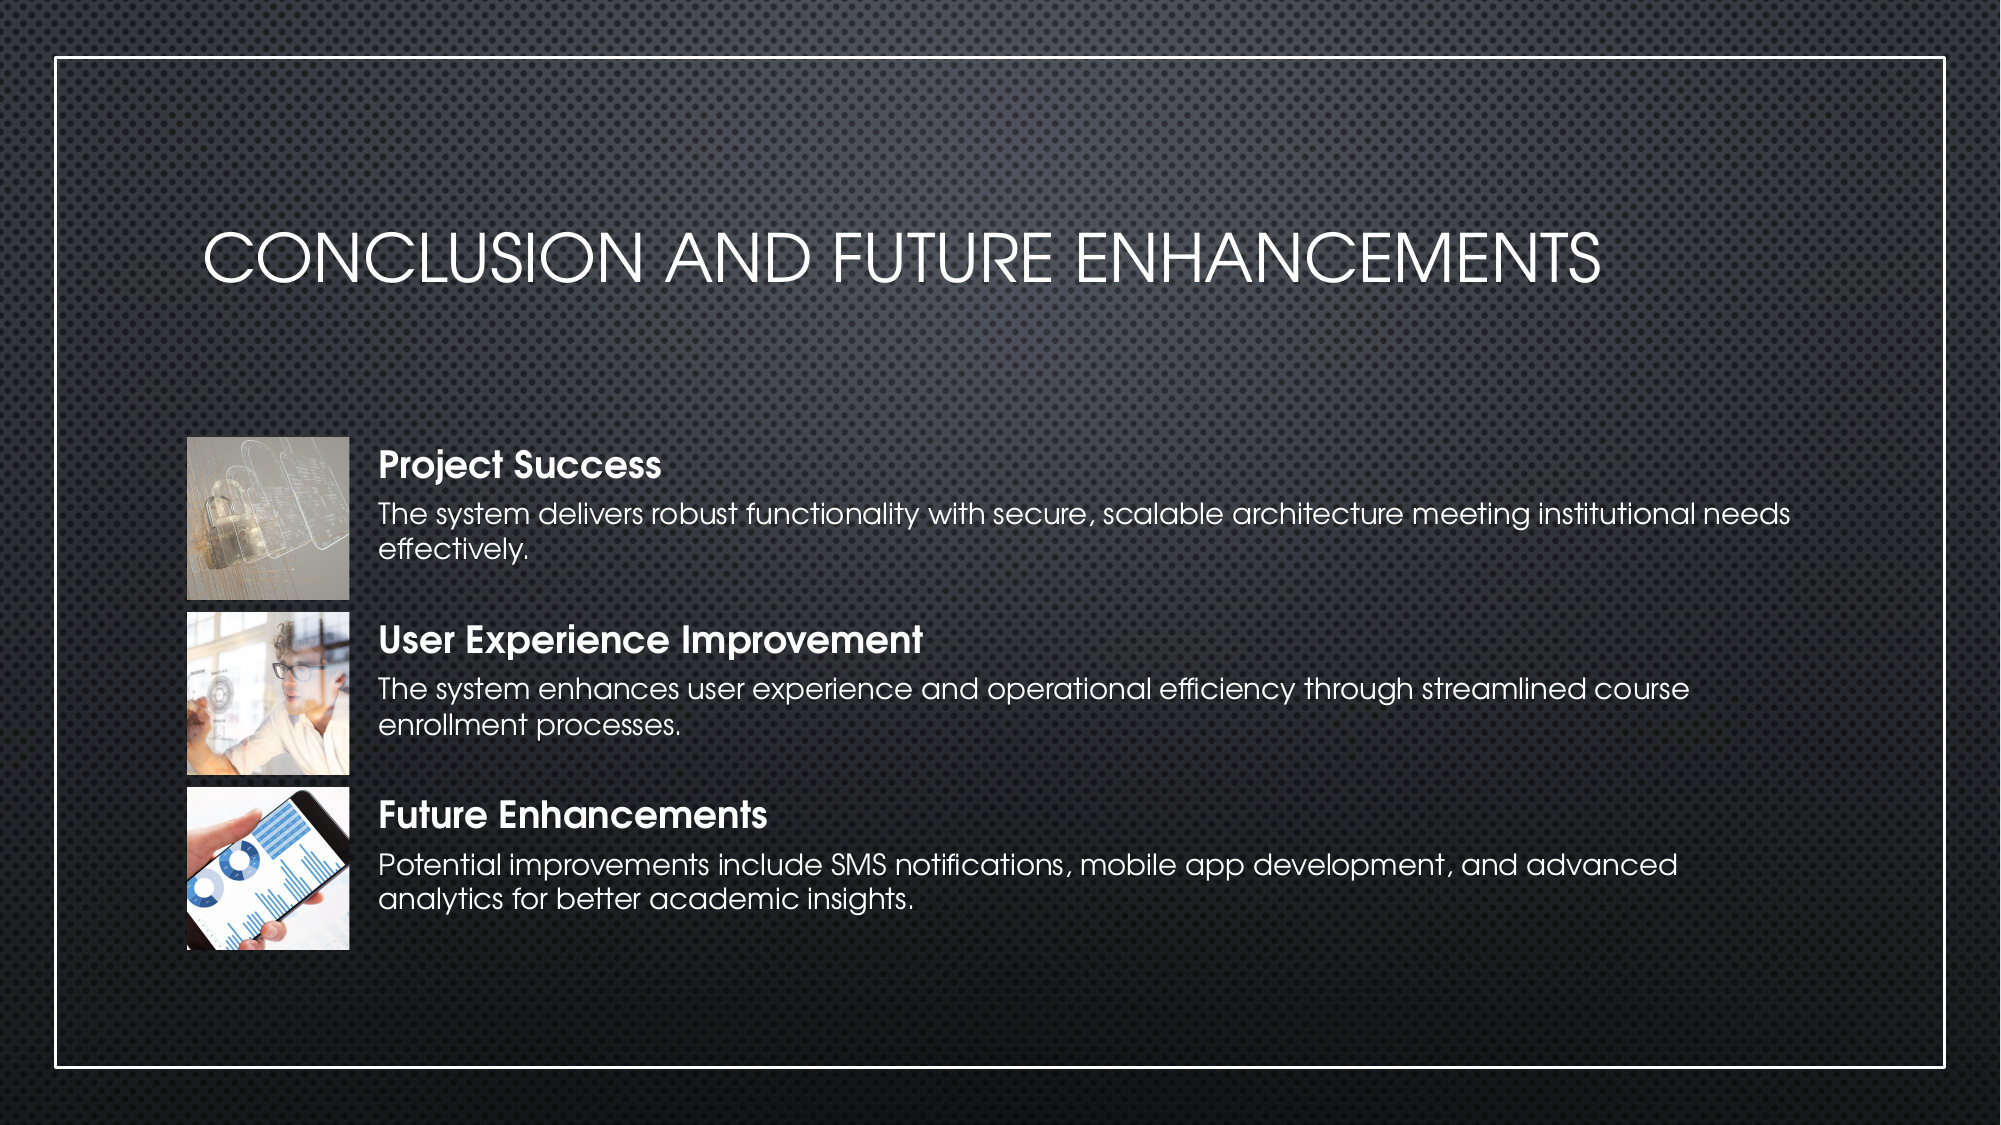

# Conclusion and Future Enhancements
Project Success
The system delivers robust functionality with secure, scalable architecture meeting institutional needs effectively.
User Experience Improvement
The system enhances user experience and operational efficiency through streamlined course enrollment processes.
Future Enhancements
Potential improvements include SMS notifications, mobile app development, and advanced analytics for better academic insights.